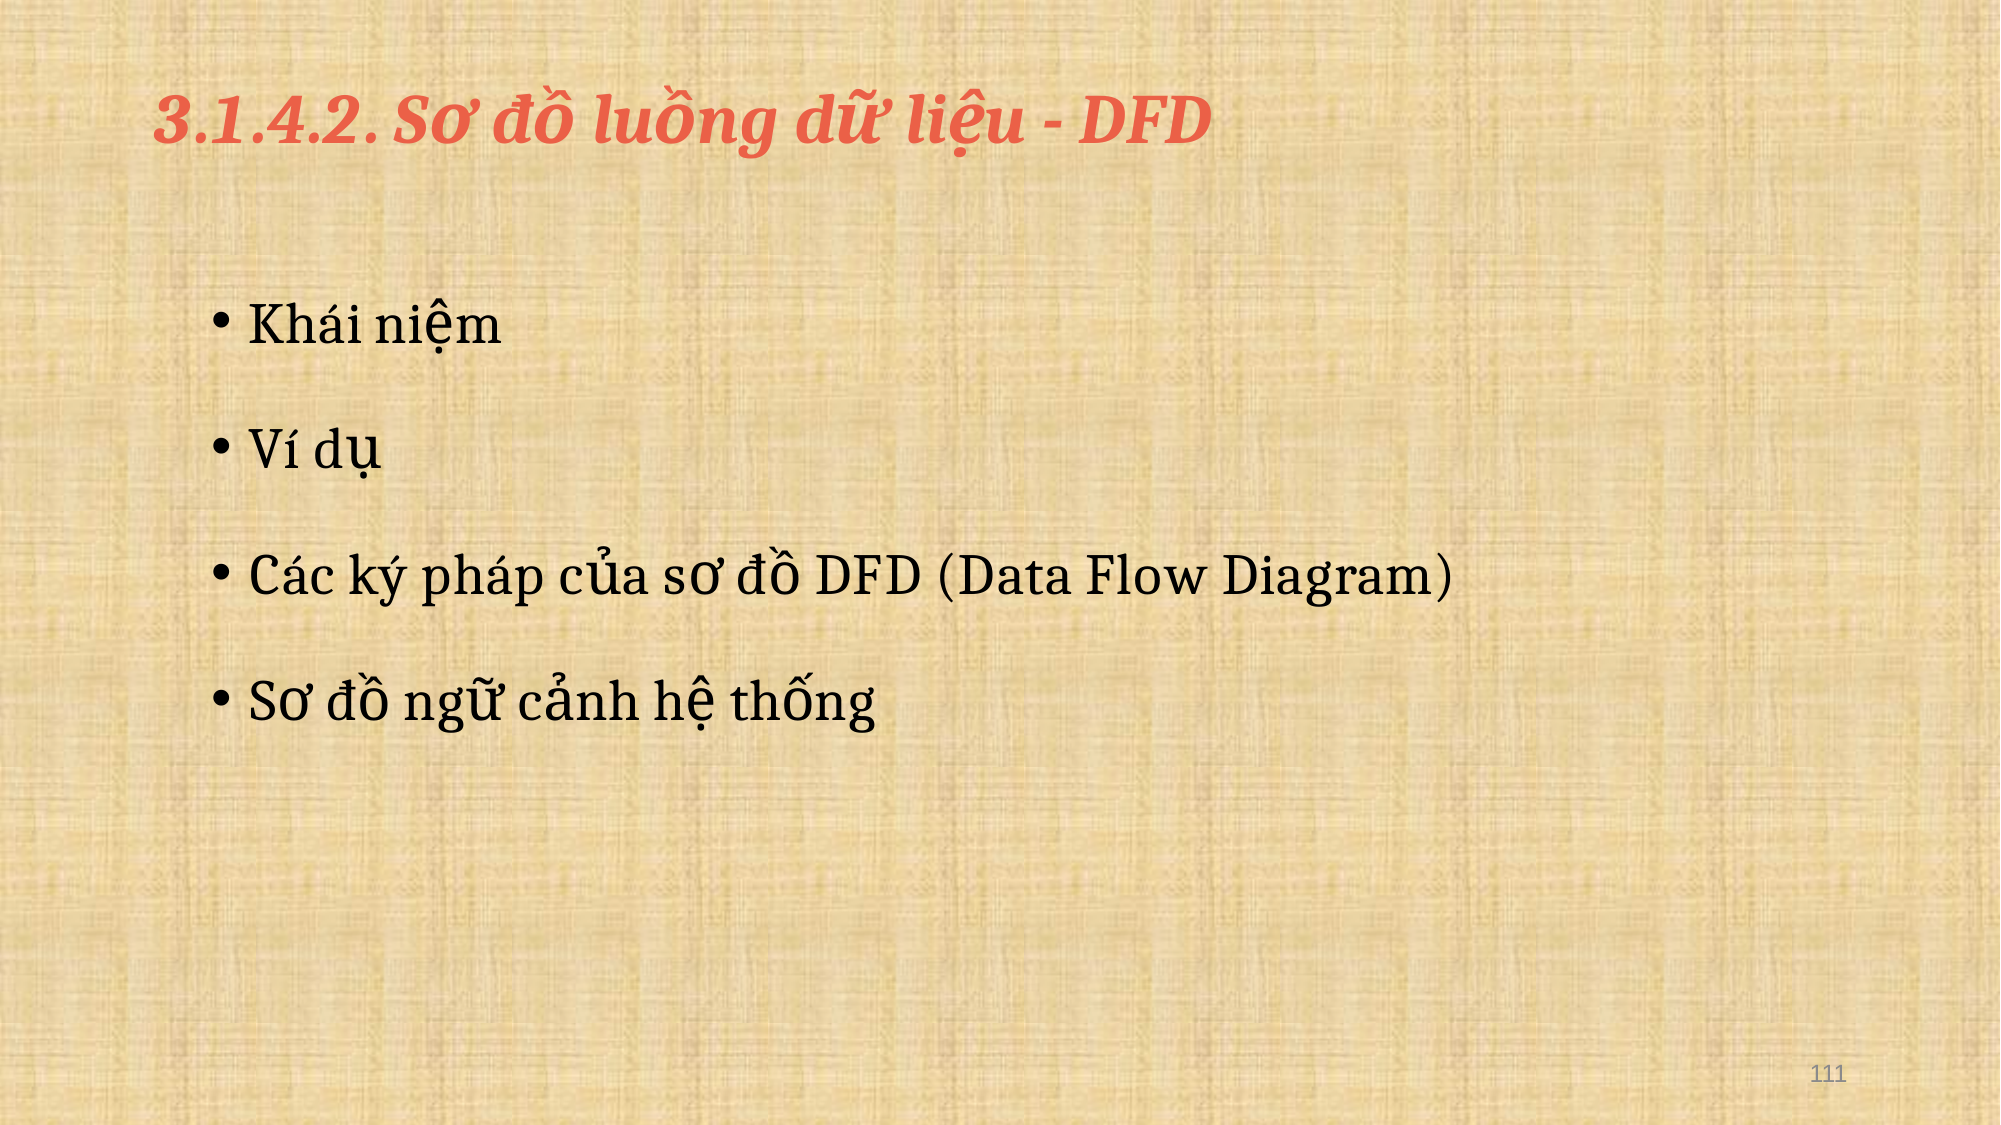

# 3.1.4.2. Sơ đồ luồng dữ liệu - DFD
Khái niệm
Ví dụ
Các ký pháp của sơ đồ DFD (Data Flow Diagram)
Sơ đồ ngữ cảnh hệ thống
111